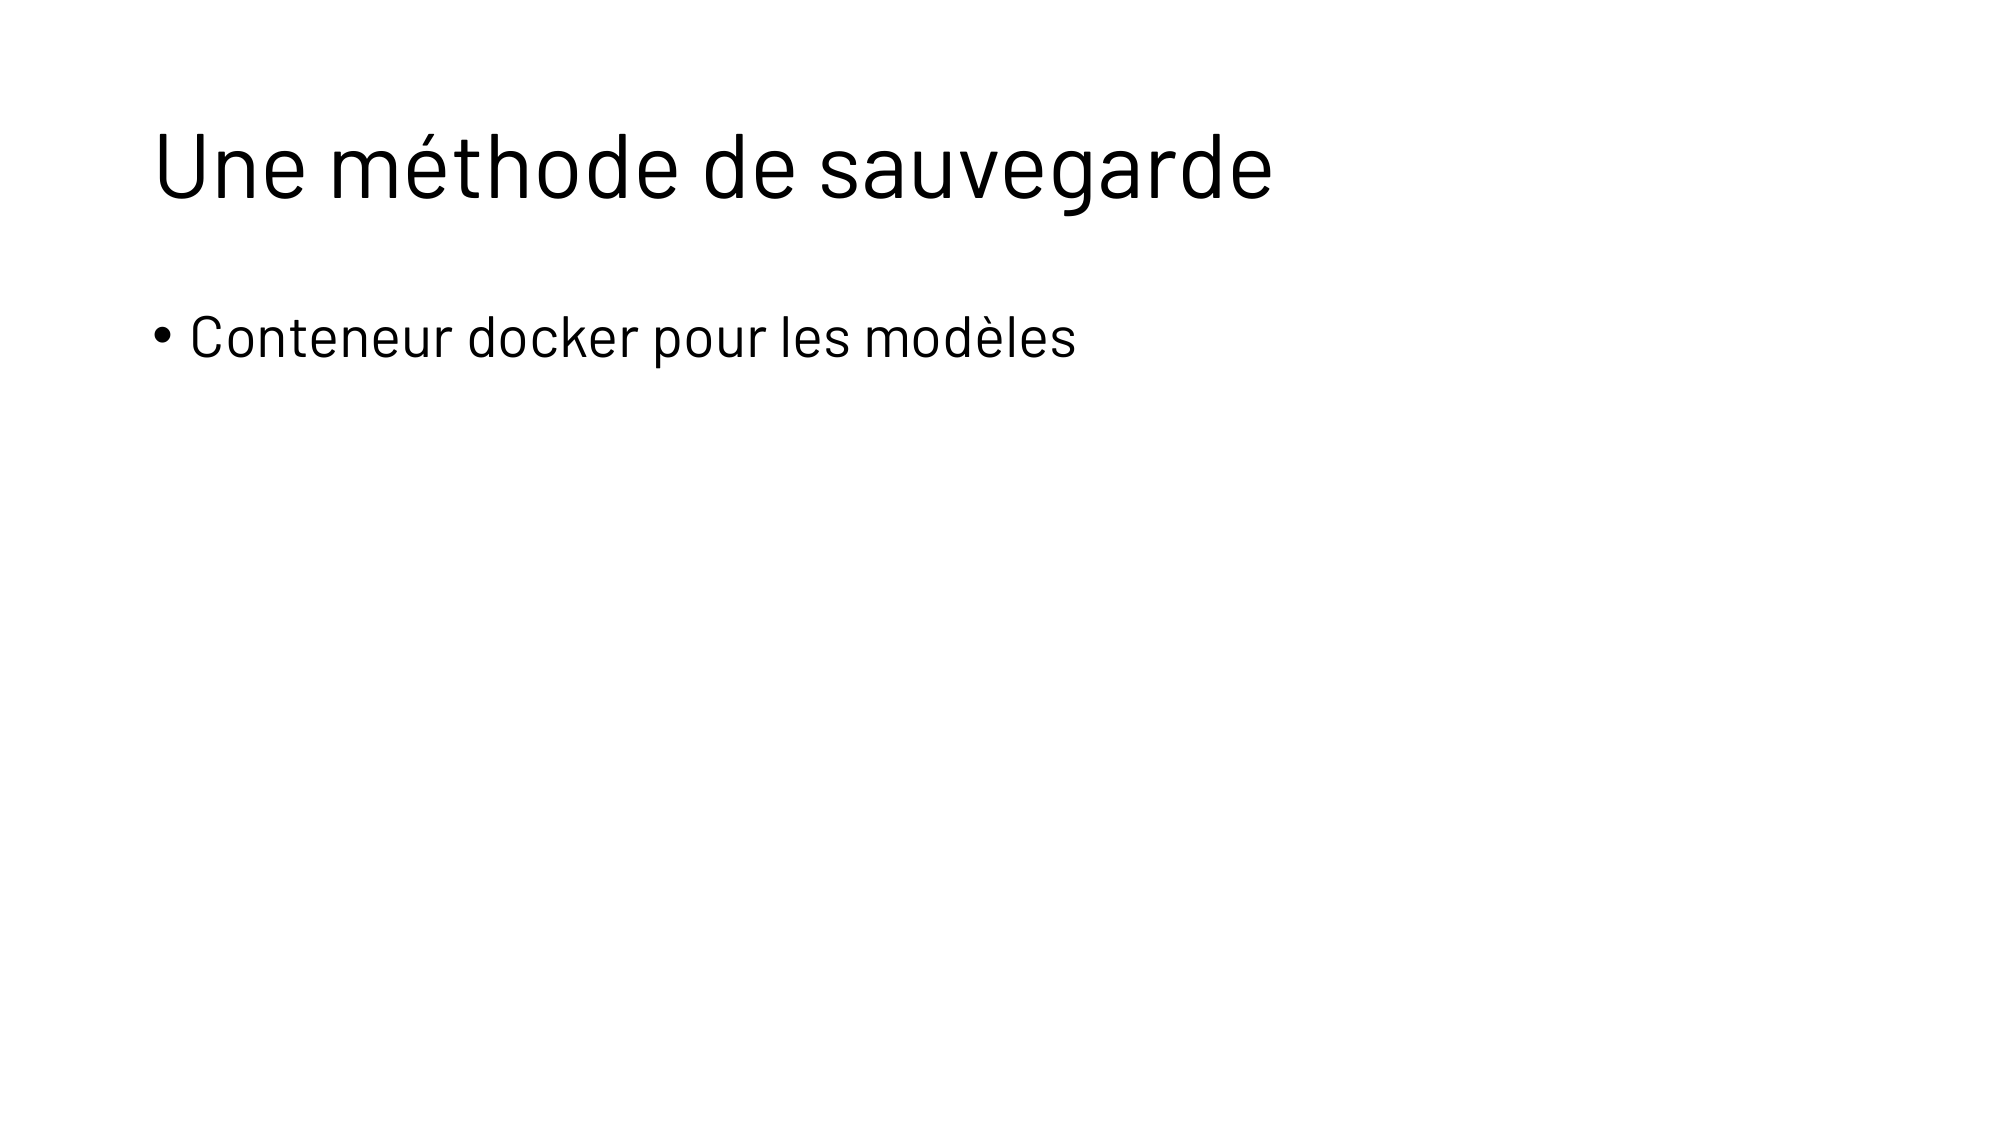

# Une méthode de sauvegarde
Conteneur docker pour les modèles